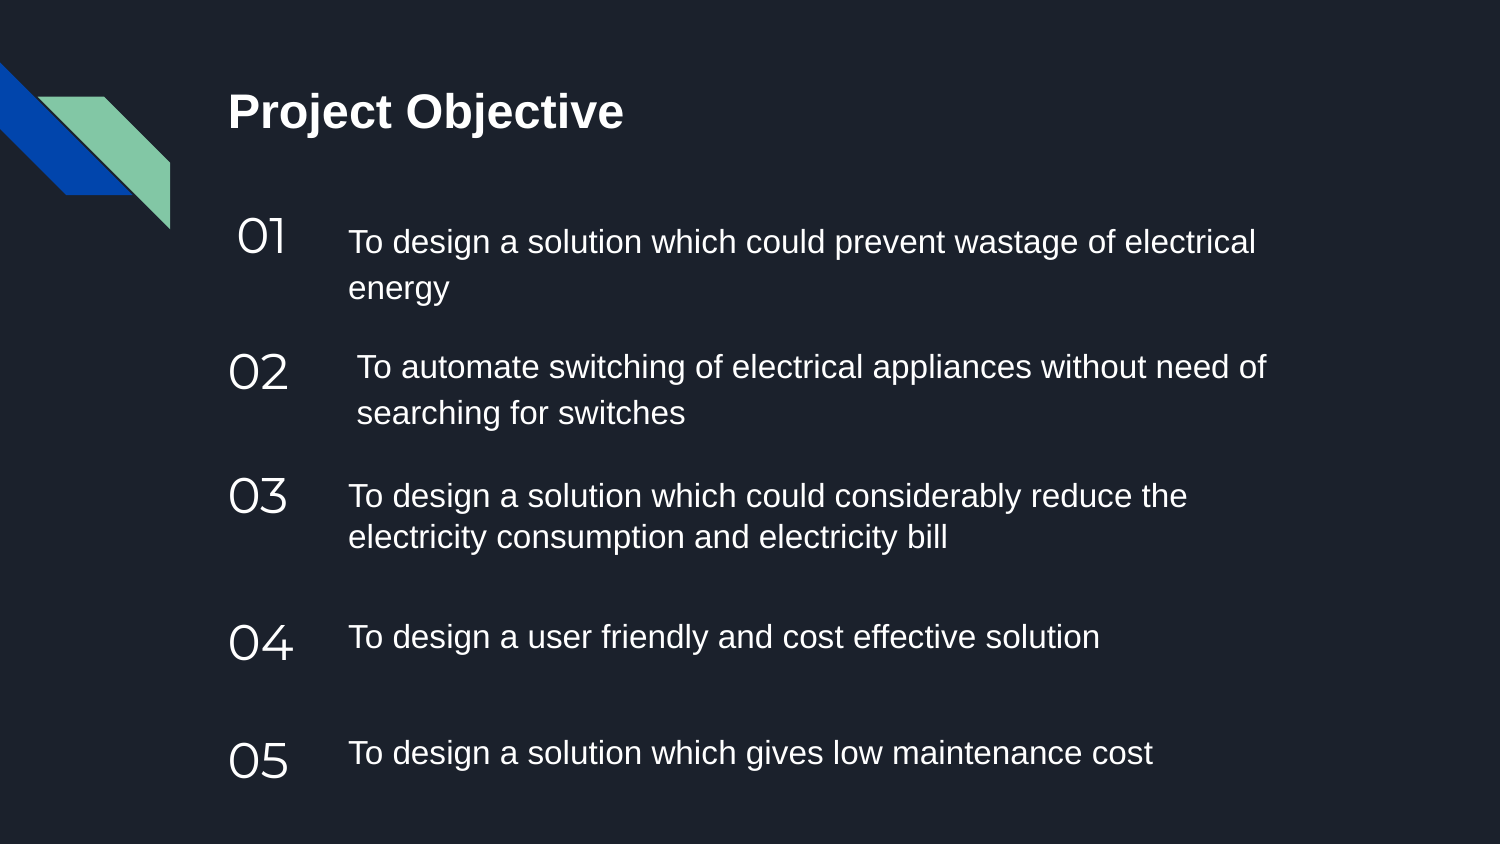

# Project Objective
01

To design a solution which could prevent wastage of electrical energy
To automate switching of electrical appliances without need of searching for switches
02

03
To design a solution which could considerably reduce the electricity consumption and electricity bill
04
To design a user friendly and cost effective solution
05
To design a solution which gives low maintenance cost